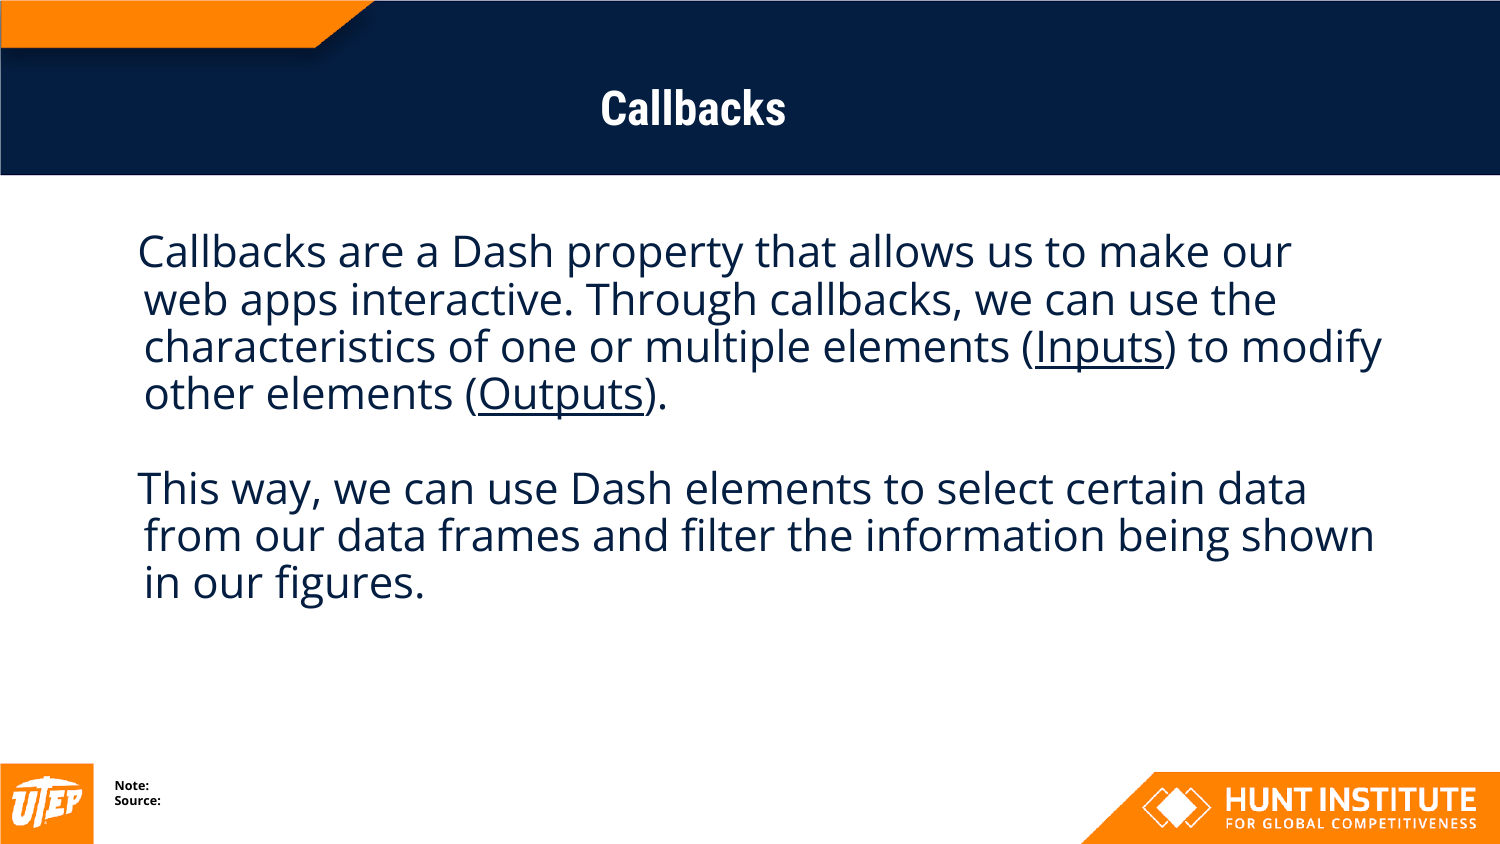

# Callbacks
Callbacks are a Dash property that allows us to make our web apps interactive. Through callbacks, we can use the characteristics of one or multiple elements (Inputs) to modify other elements (Outputs).

This way, we can use Dash elements to select certain data from our data frames and filter the information being shown in our figures.

Note:
Source: